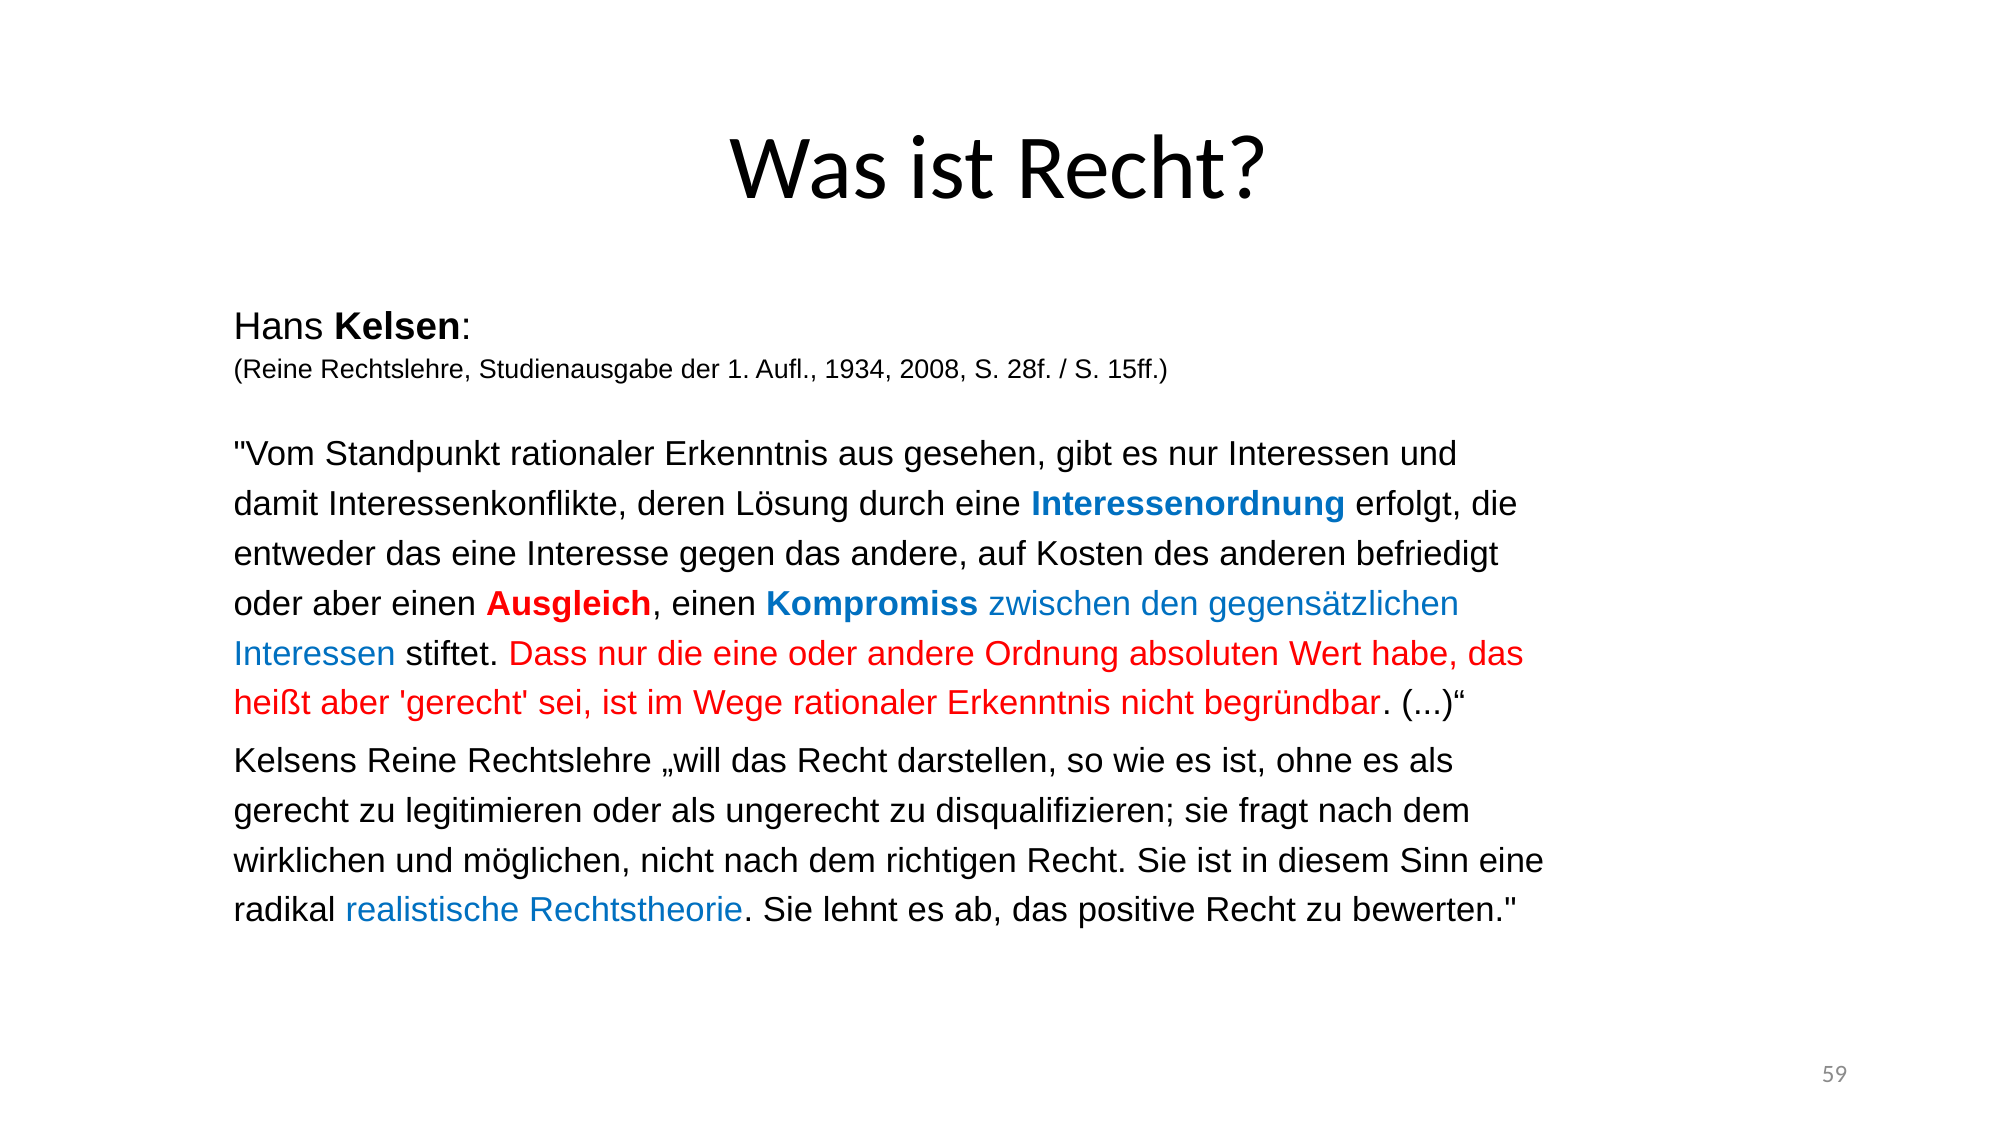

# Was ist Recht?
Hans Kelsen:
(Reine Rechtslehre, Studienausgabe der 1. Aufl., 1934, 2008, S. 28f. / S. 15ff.)
"Vom Standpunkt rationaler Erkenntnis aus gesehen, gibt es nur Interessen und
damit Interessenkonflikte, deren Lösung durch eine Interessenordnung erfolgt, die
entweder das eine Interesse gegen das andere, auf Kosten des anderen befriedigt
oder aber einen Ausgleich, einen Kompromiss zwischen den gegensätzlichen
Interessen stiftet. Dass nur die eine oder andere Ordnung absoluten Wert habe, das
heißt aber 'gerecht' sei, ist im Wege rationaler Erkenntnis nicht begründbar. (...)“
Kelsens Reine Rechtslehre „will das Recht darstellen, so wie es ist, ohne es als
gerecht zu legitimieren oder als ungerecht zu disqualifizieren; sie fragt nach dem
wirklichen und möglichen, nicht nach dem richtigen Recht. Sie ist in diesem Sinn eine
radikal realistische Rechtstheorie. Sie lehnt es ab, das positive Recht zu bewerten."
59